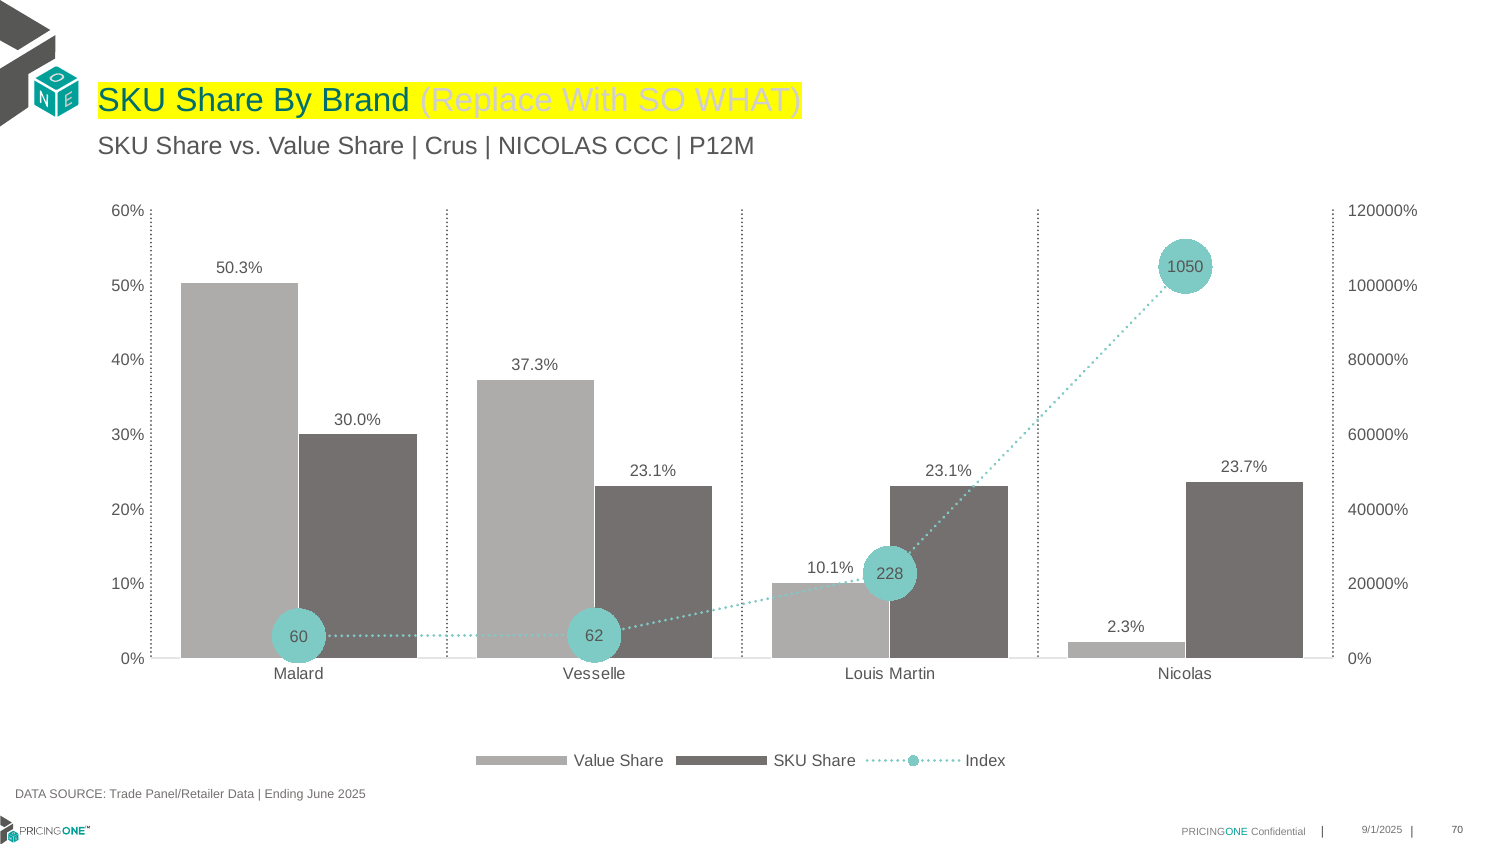

# SKU Share By Brand (Replace With SO WHAT)
SKU Share vs. Value Share | Crus | NICOLAS CCC | P12M

### Chart

| Category | Value Share | SKU Share | Index |
|---|---|---|---|
| Malard | 0.5026081154849276 | 0.3003003003003003 | 59.748398612816636 |
| Vesselle | 0.37332443743555527 | 0.23123123123123124 | 61.9384128238718 |
| Louis Martin | 0.10147388851822649 | 0.23123123123123124 | 227.872642516994 |
| Nicolas | 0.022593558561290715 | 0.23723723723723725 | 1050.0215651893504 |
DATA SOURCE: Trade Panel/Retailer Data | Ending June 2025

9/1/2025
70